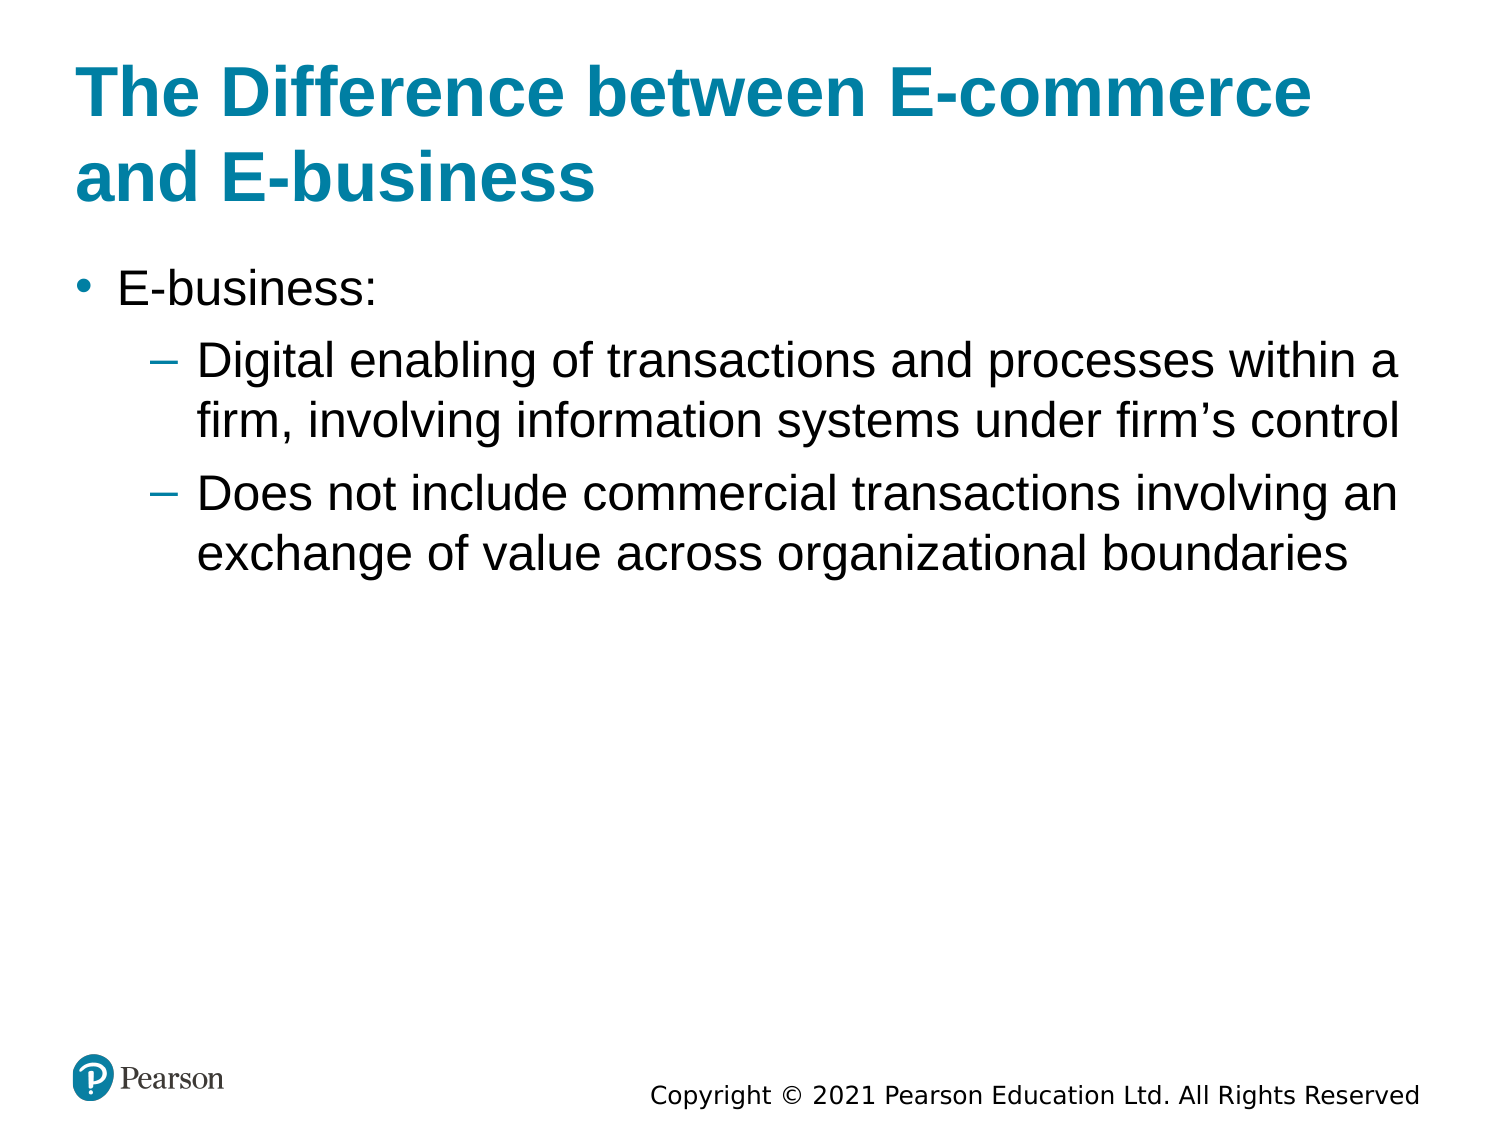

# The Difference between E-commerce and E-business
E-business:
Digital enabling of transactions and processes within a firm, involving information systems under firm’s control
Does not include commercial transactions involving an exchange of value across organizational boundaries